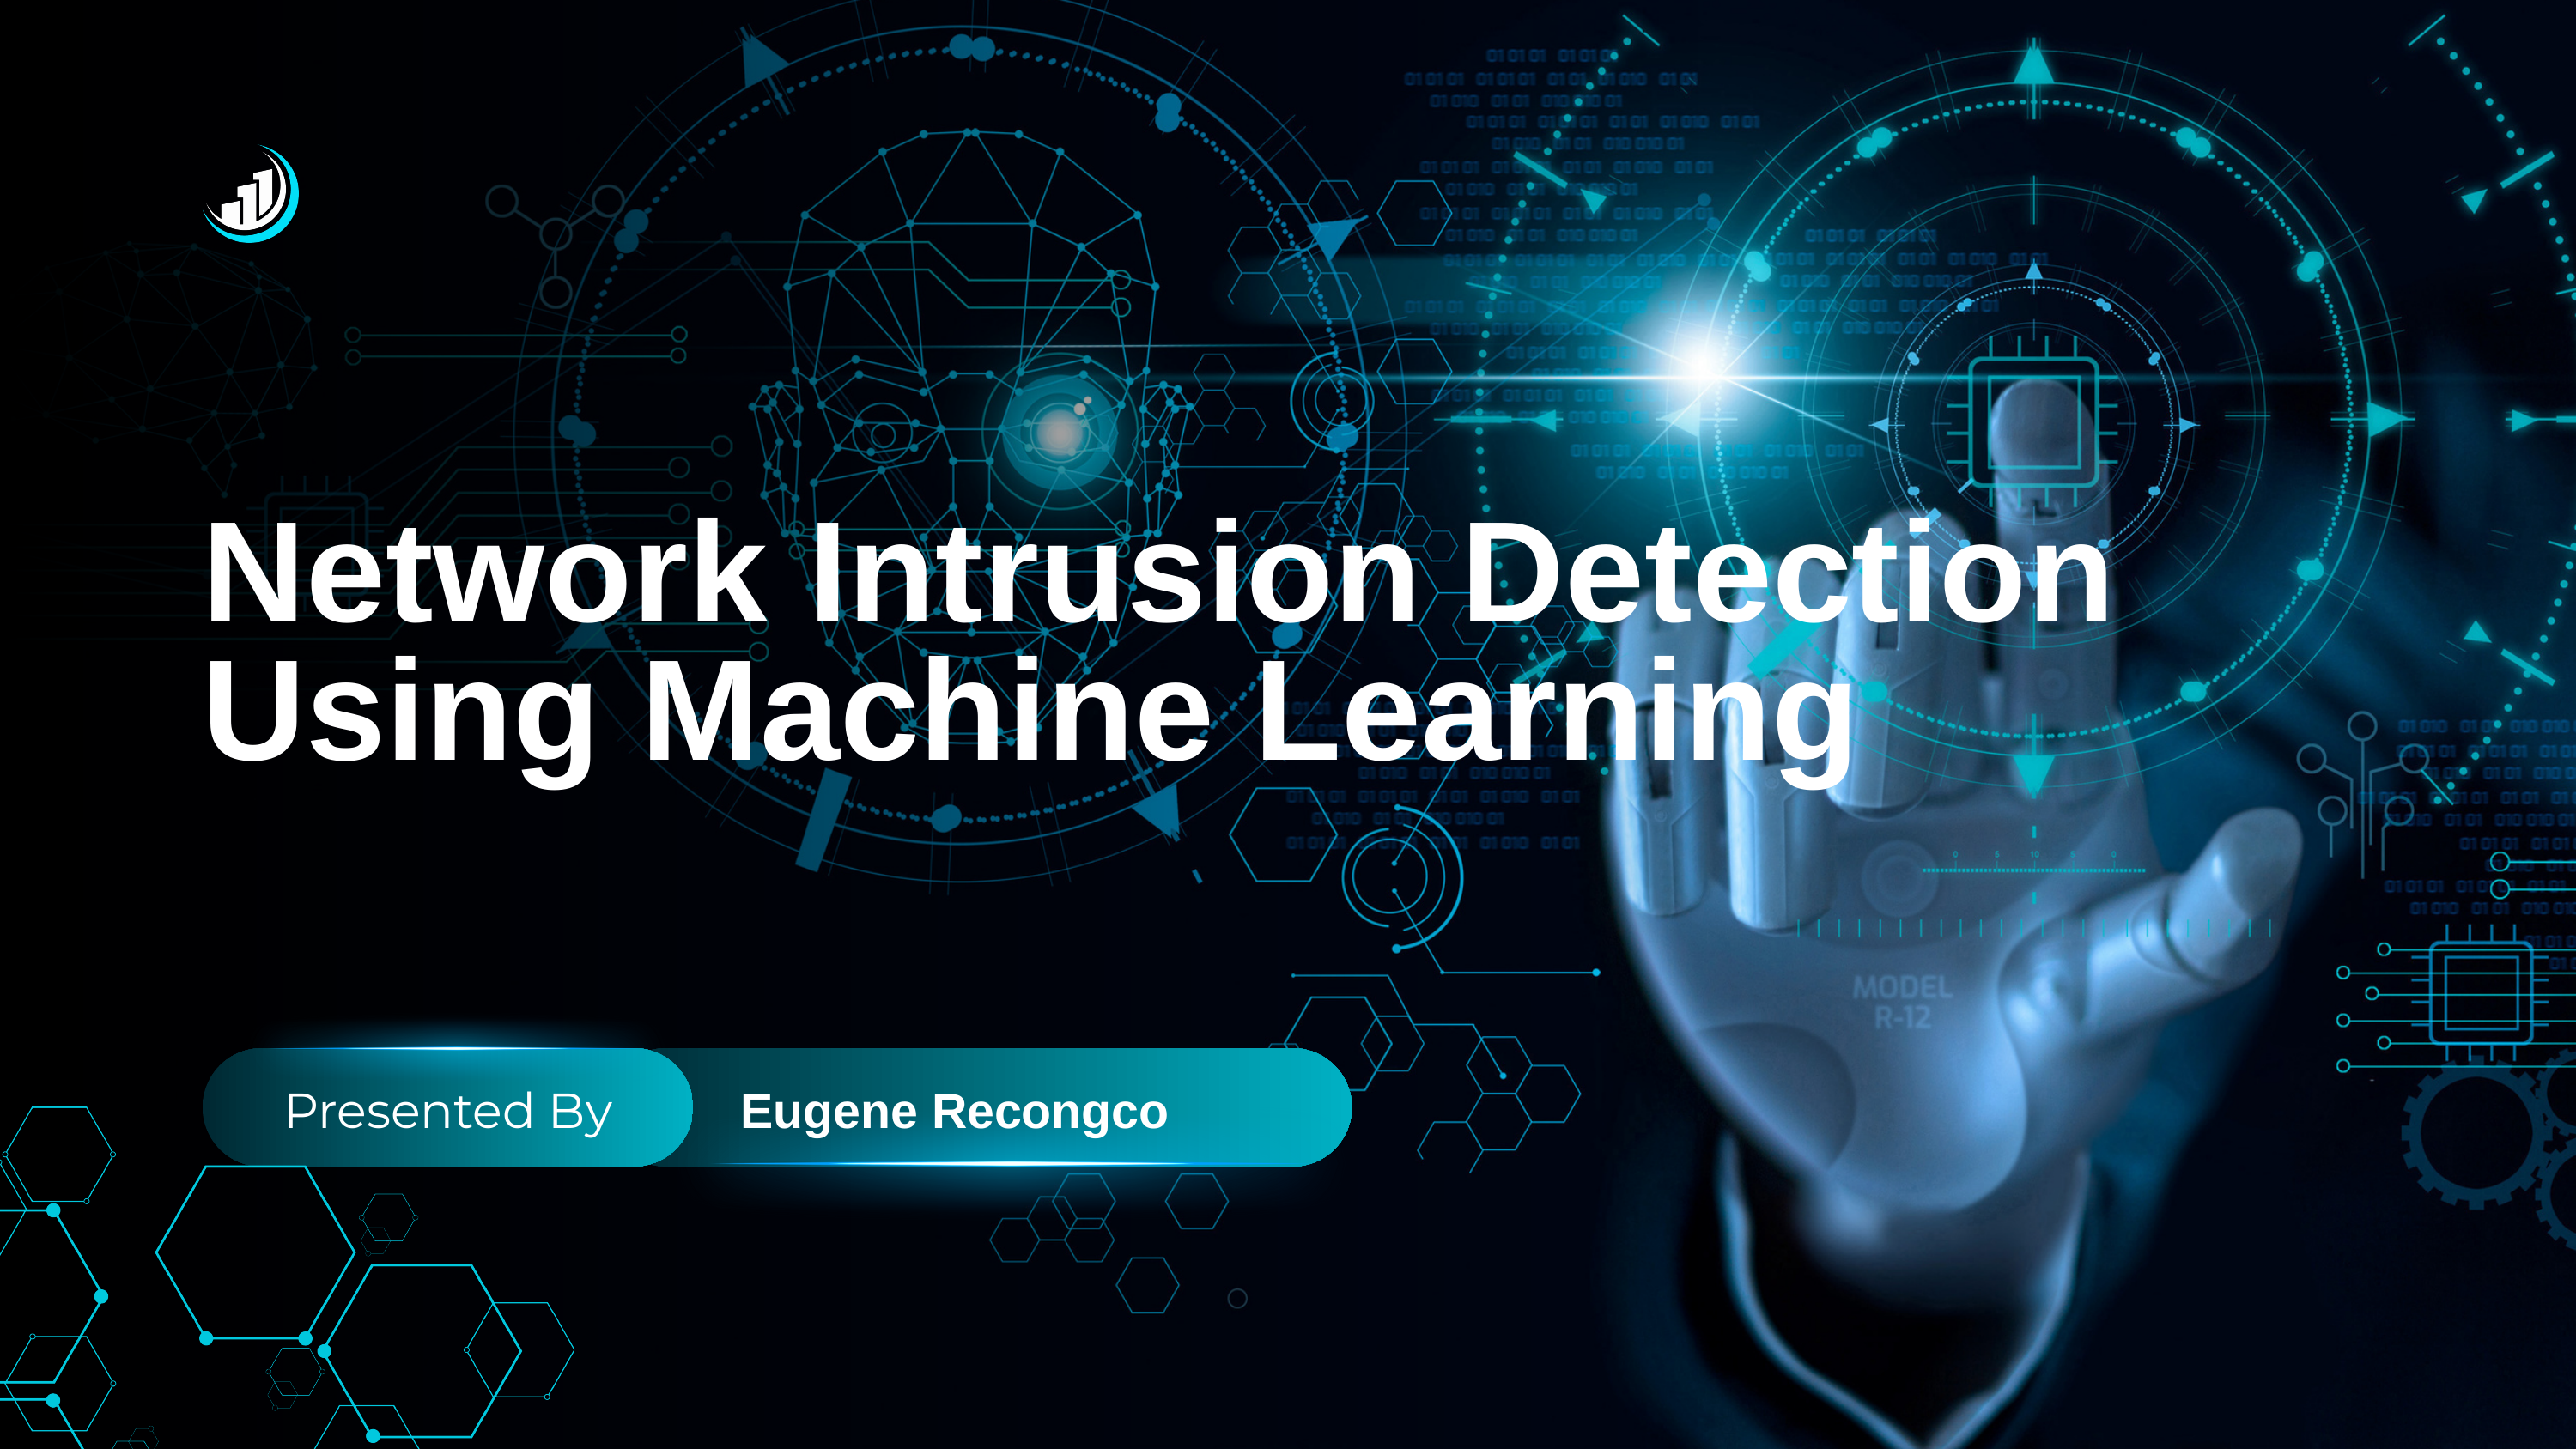

Network Intrusion Detection
Using Machine Learning

Eugene Recongco
Presented By